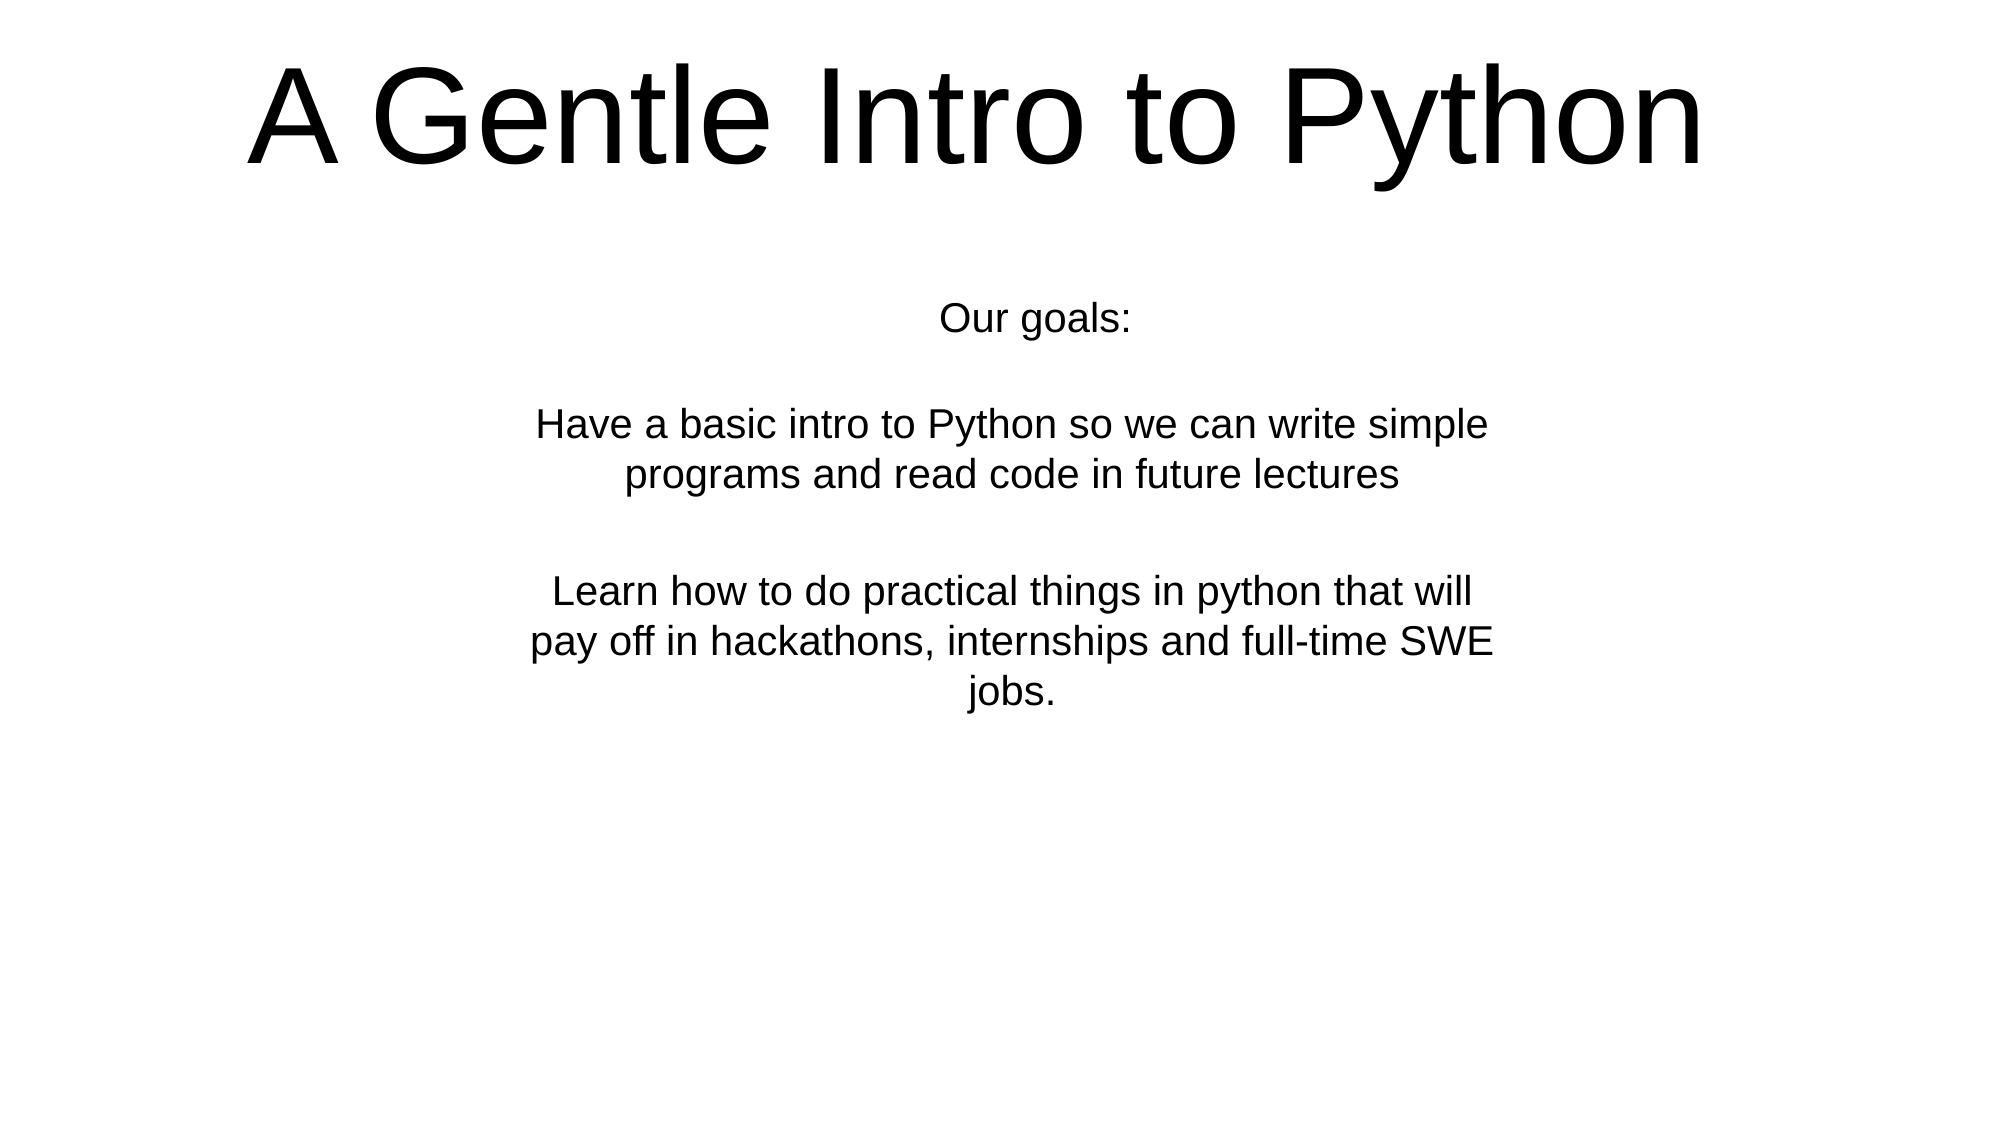

A Gentle Intro to Python
Our goals:
Have a basic intro to Python so we can write simple programs and read code in future lectures
Learn how to do practical things in python that will pay off in hackathons, internships and full-time SWE jobs.